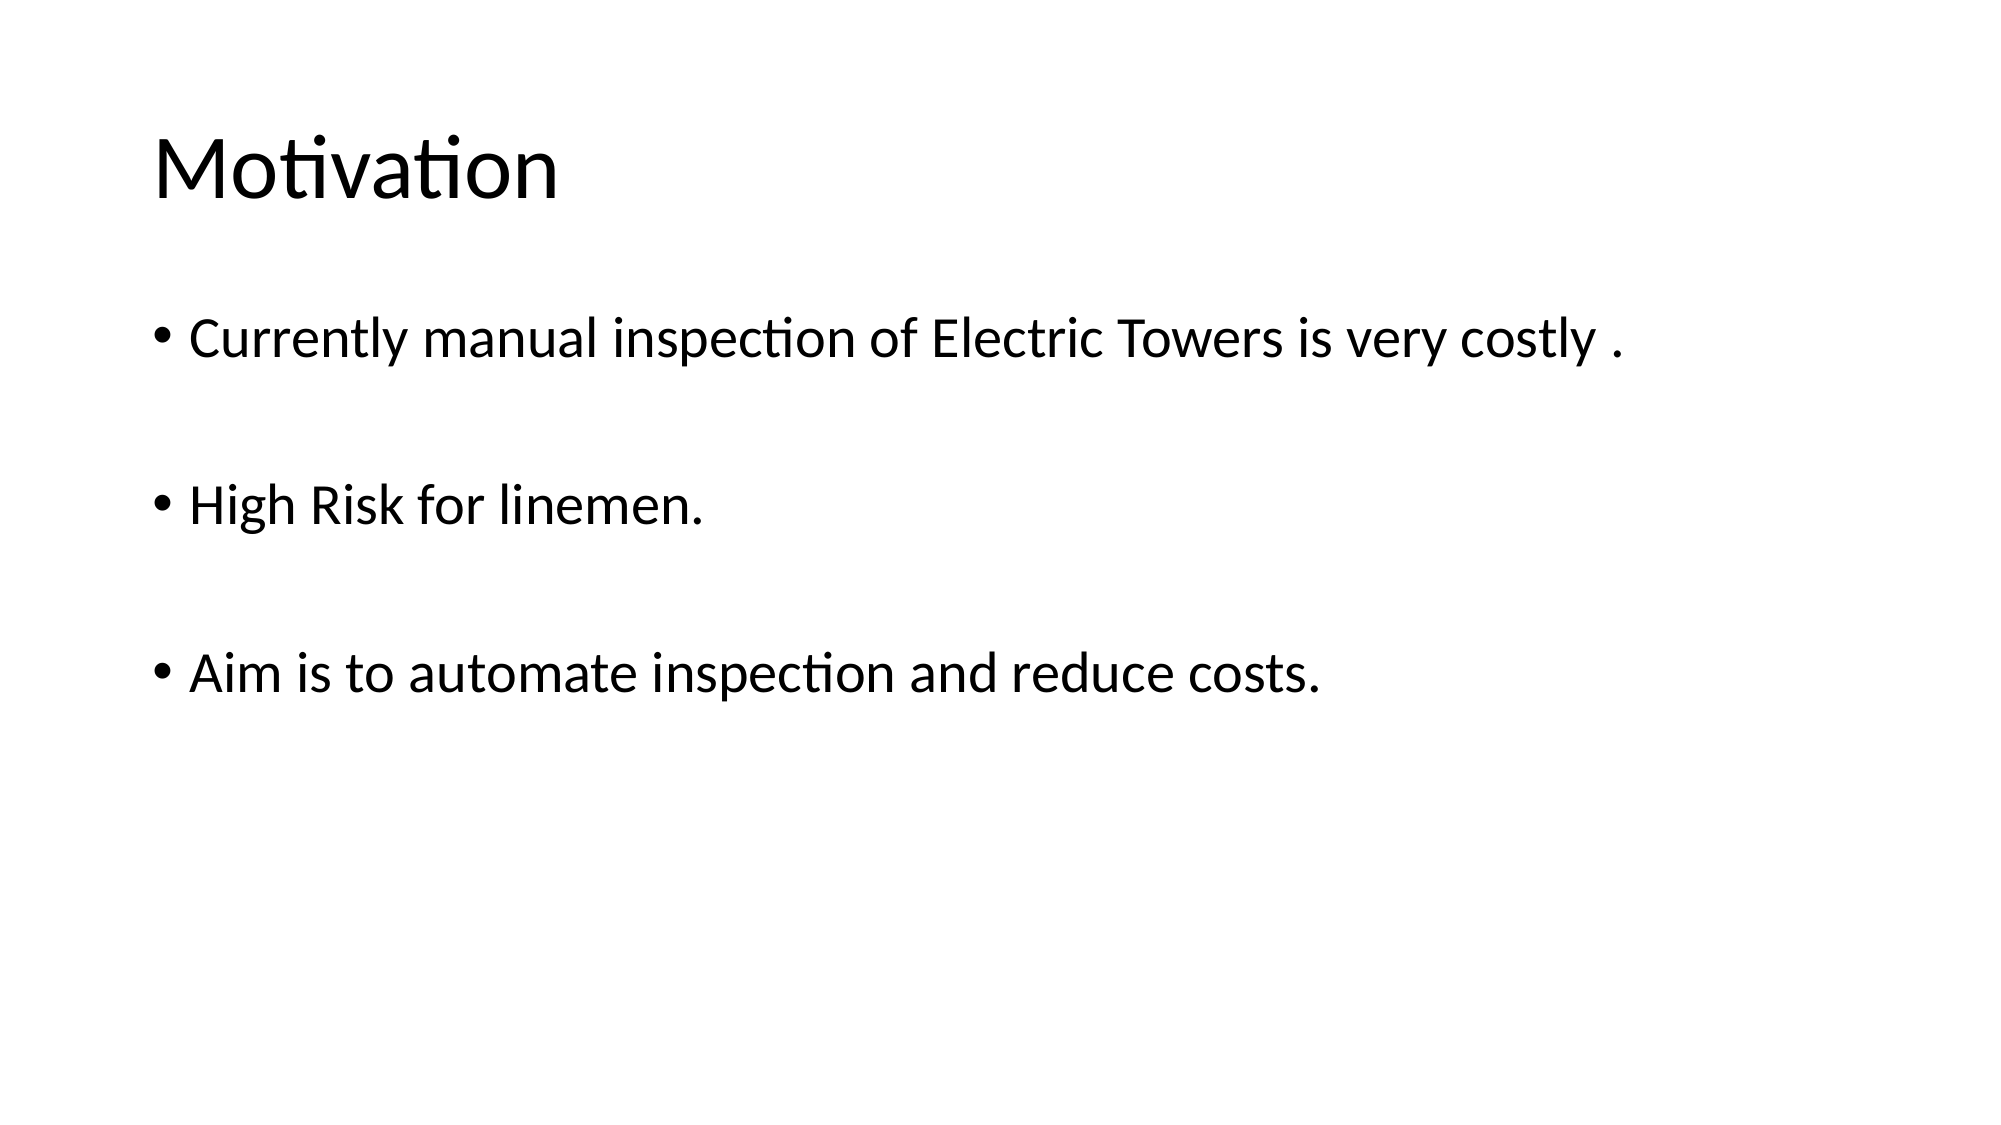

# Motivation
Currently manual inspection of Electric Towers is very costly .

High Risk for linemen.

Aim is to automate inspection and reduce costs.